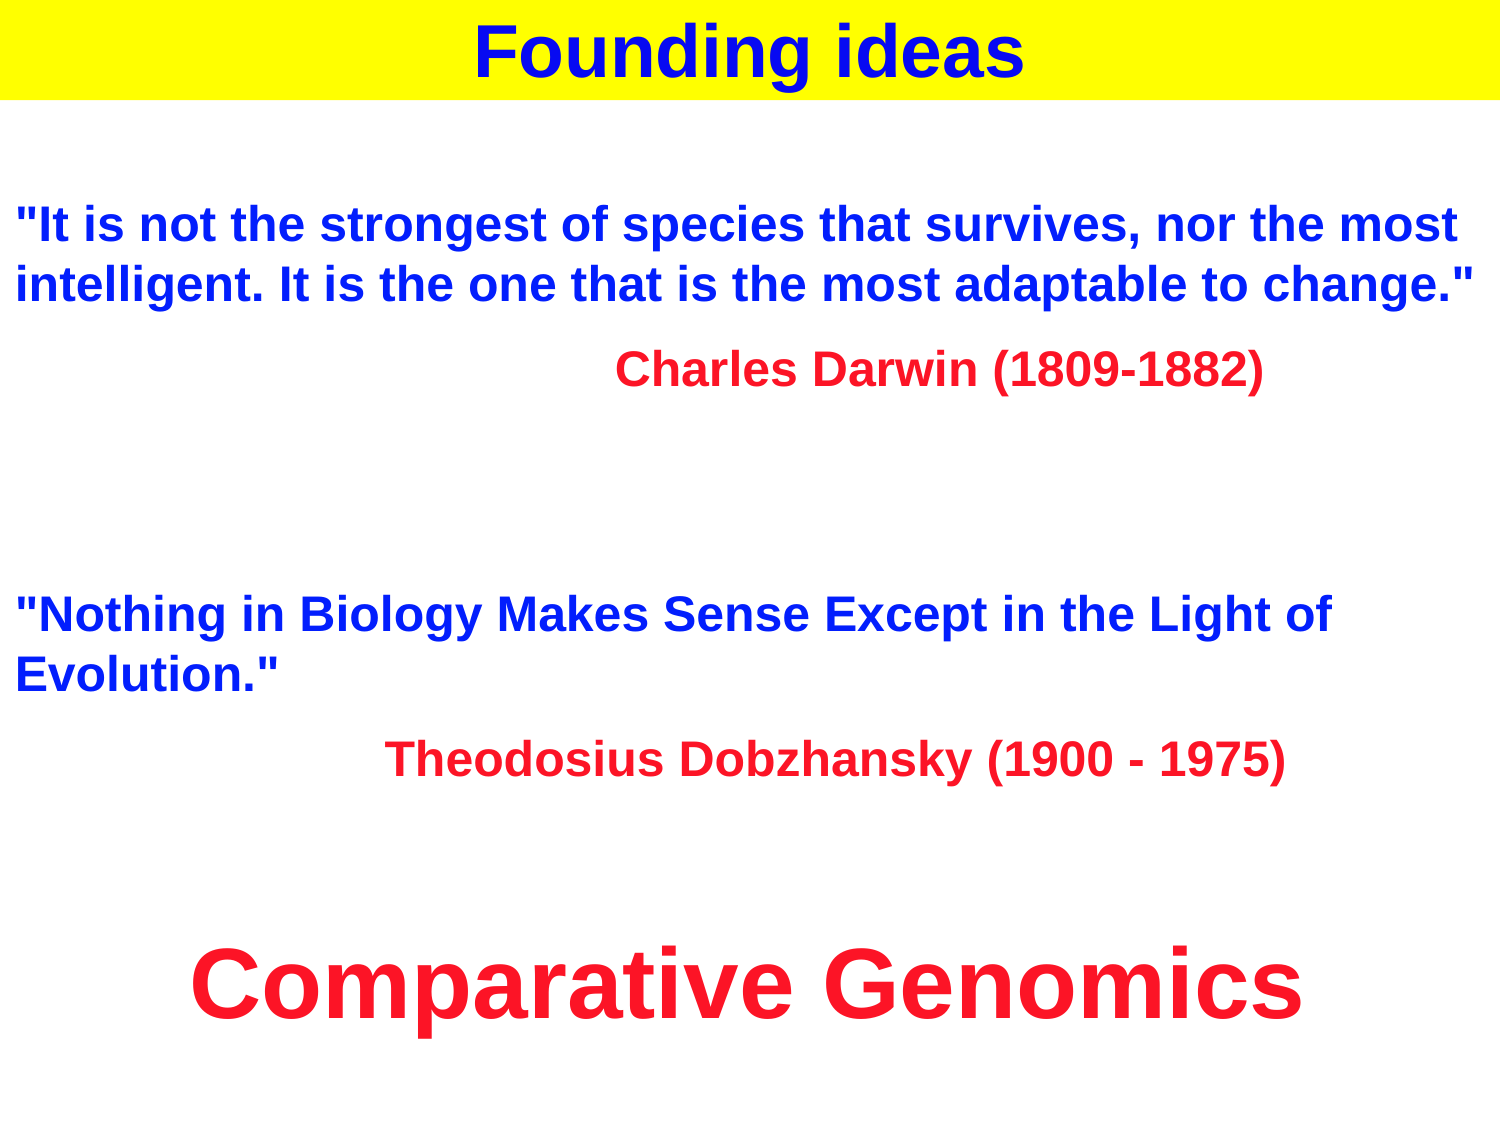

Founding ideas
"It is not the strongest of species that survives, nor the most intelligent. It is the one that is the most adaptable to change."
				Charles Darwin (1809-1882)
"Nothing in Biology Makes Sense Except in the Light of Evolution."
		     Theodosius Dobzhansky (1900 - 1975)
Comparative Genomics